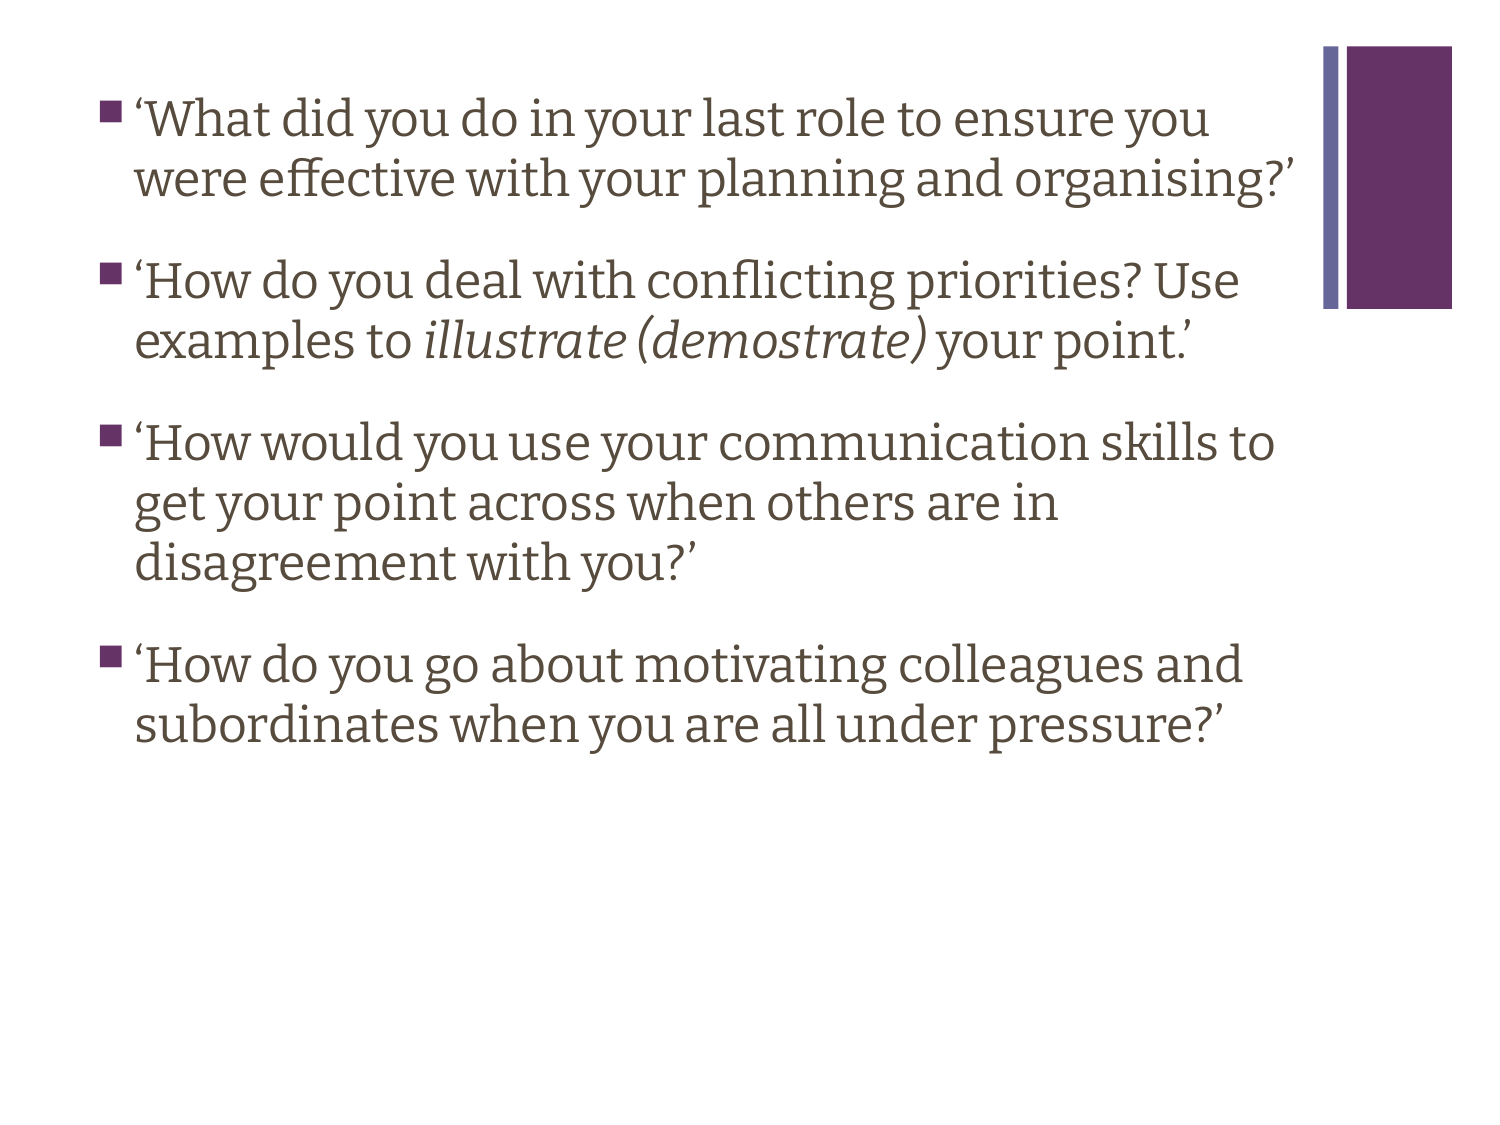

#
‘What did you do in your last role to ensure you were effective with your planning and organising?’
‘How do you deal with conflicting priorities? Use examples to illustrate (demostrate) your point.’
‘How would you use your communication skills to get your point across when others are in disagreement with you?’
‘How do you go about motivating colleagues and subordinates when you are all under pressure?’